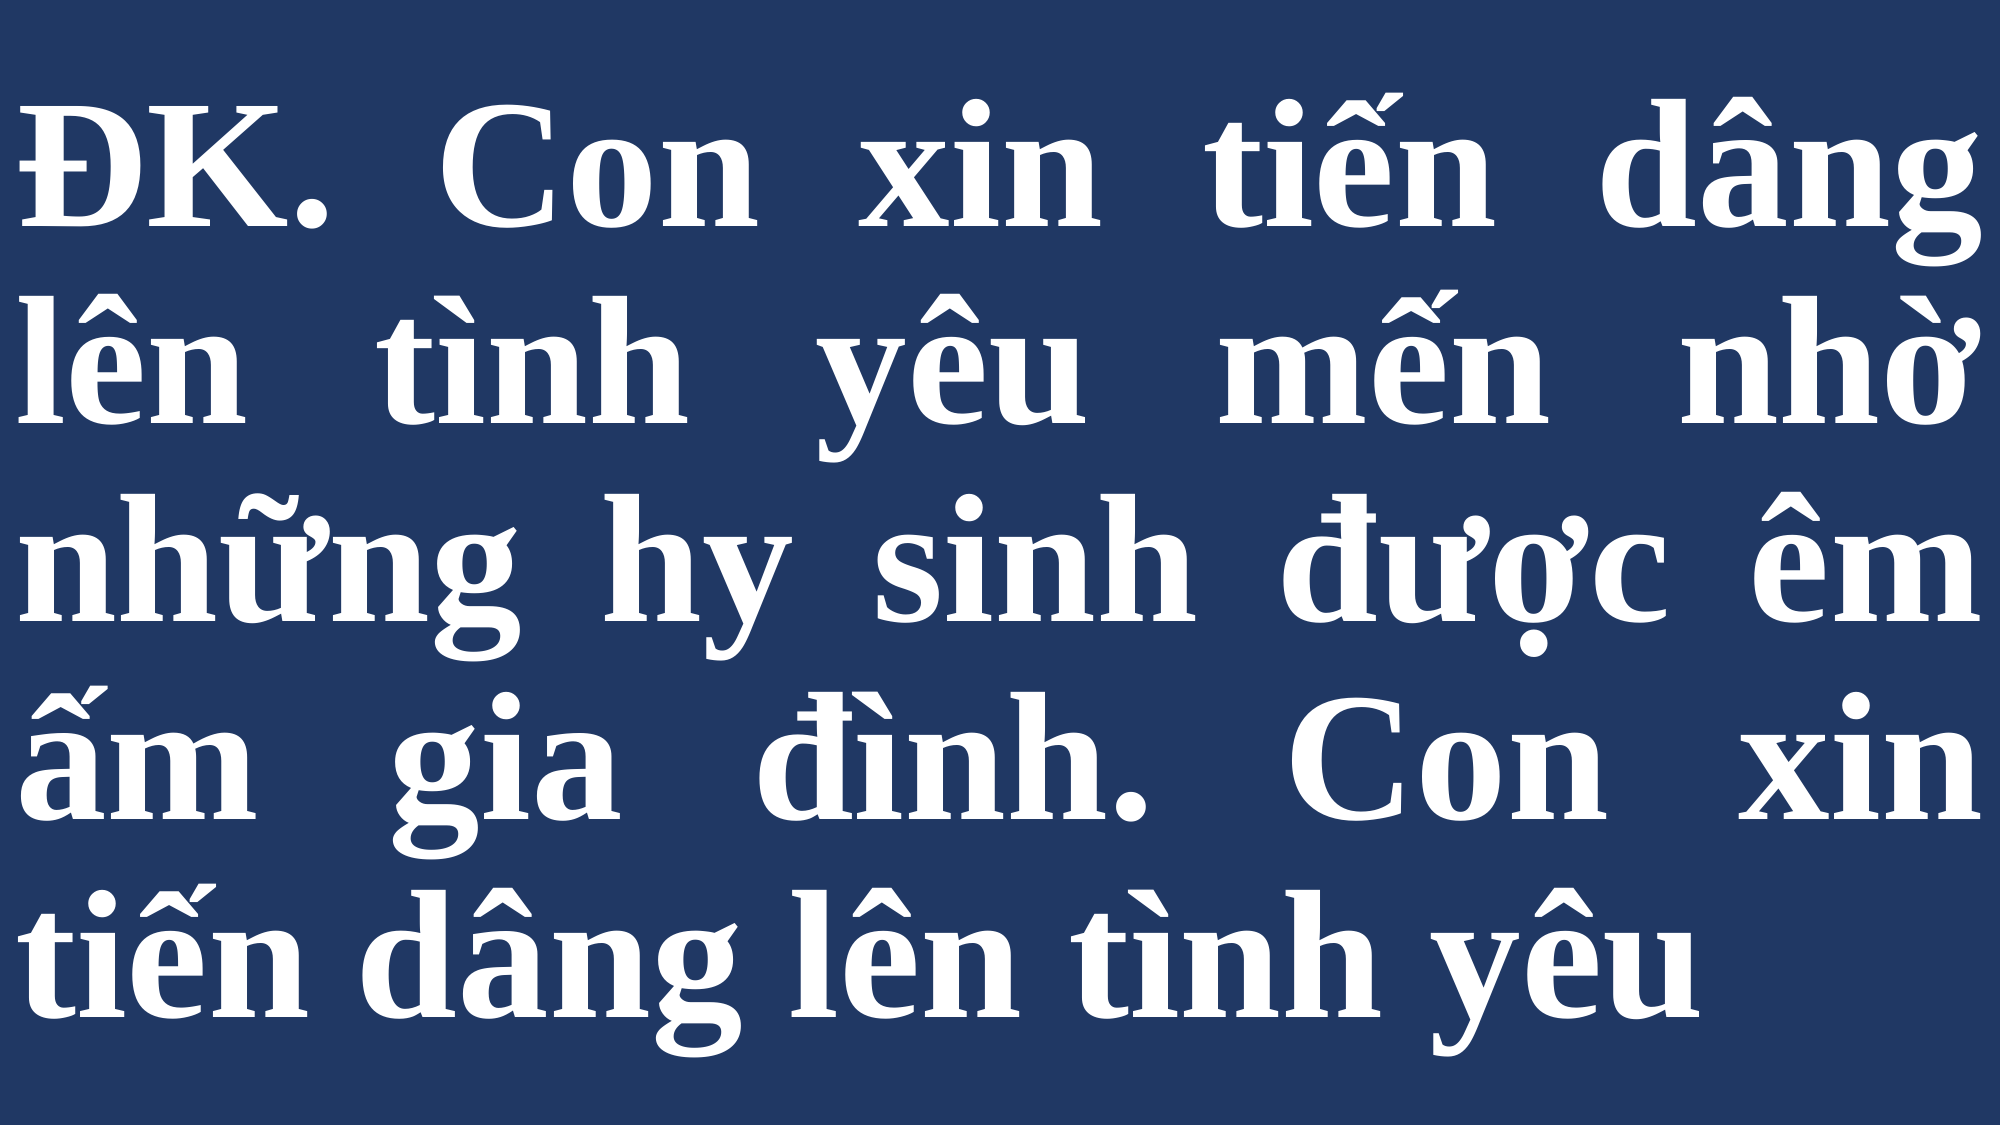

# ĐK. Con xin tiến dâng lên tình yêu mến nhờ những hy sinh được êm ấm gia đình. Con xin tiến dâng lên tình yêu